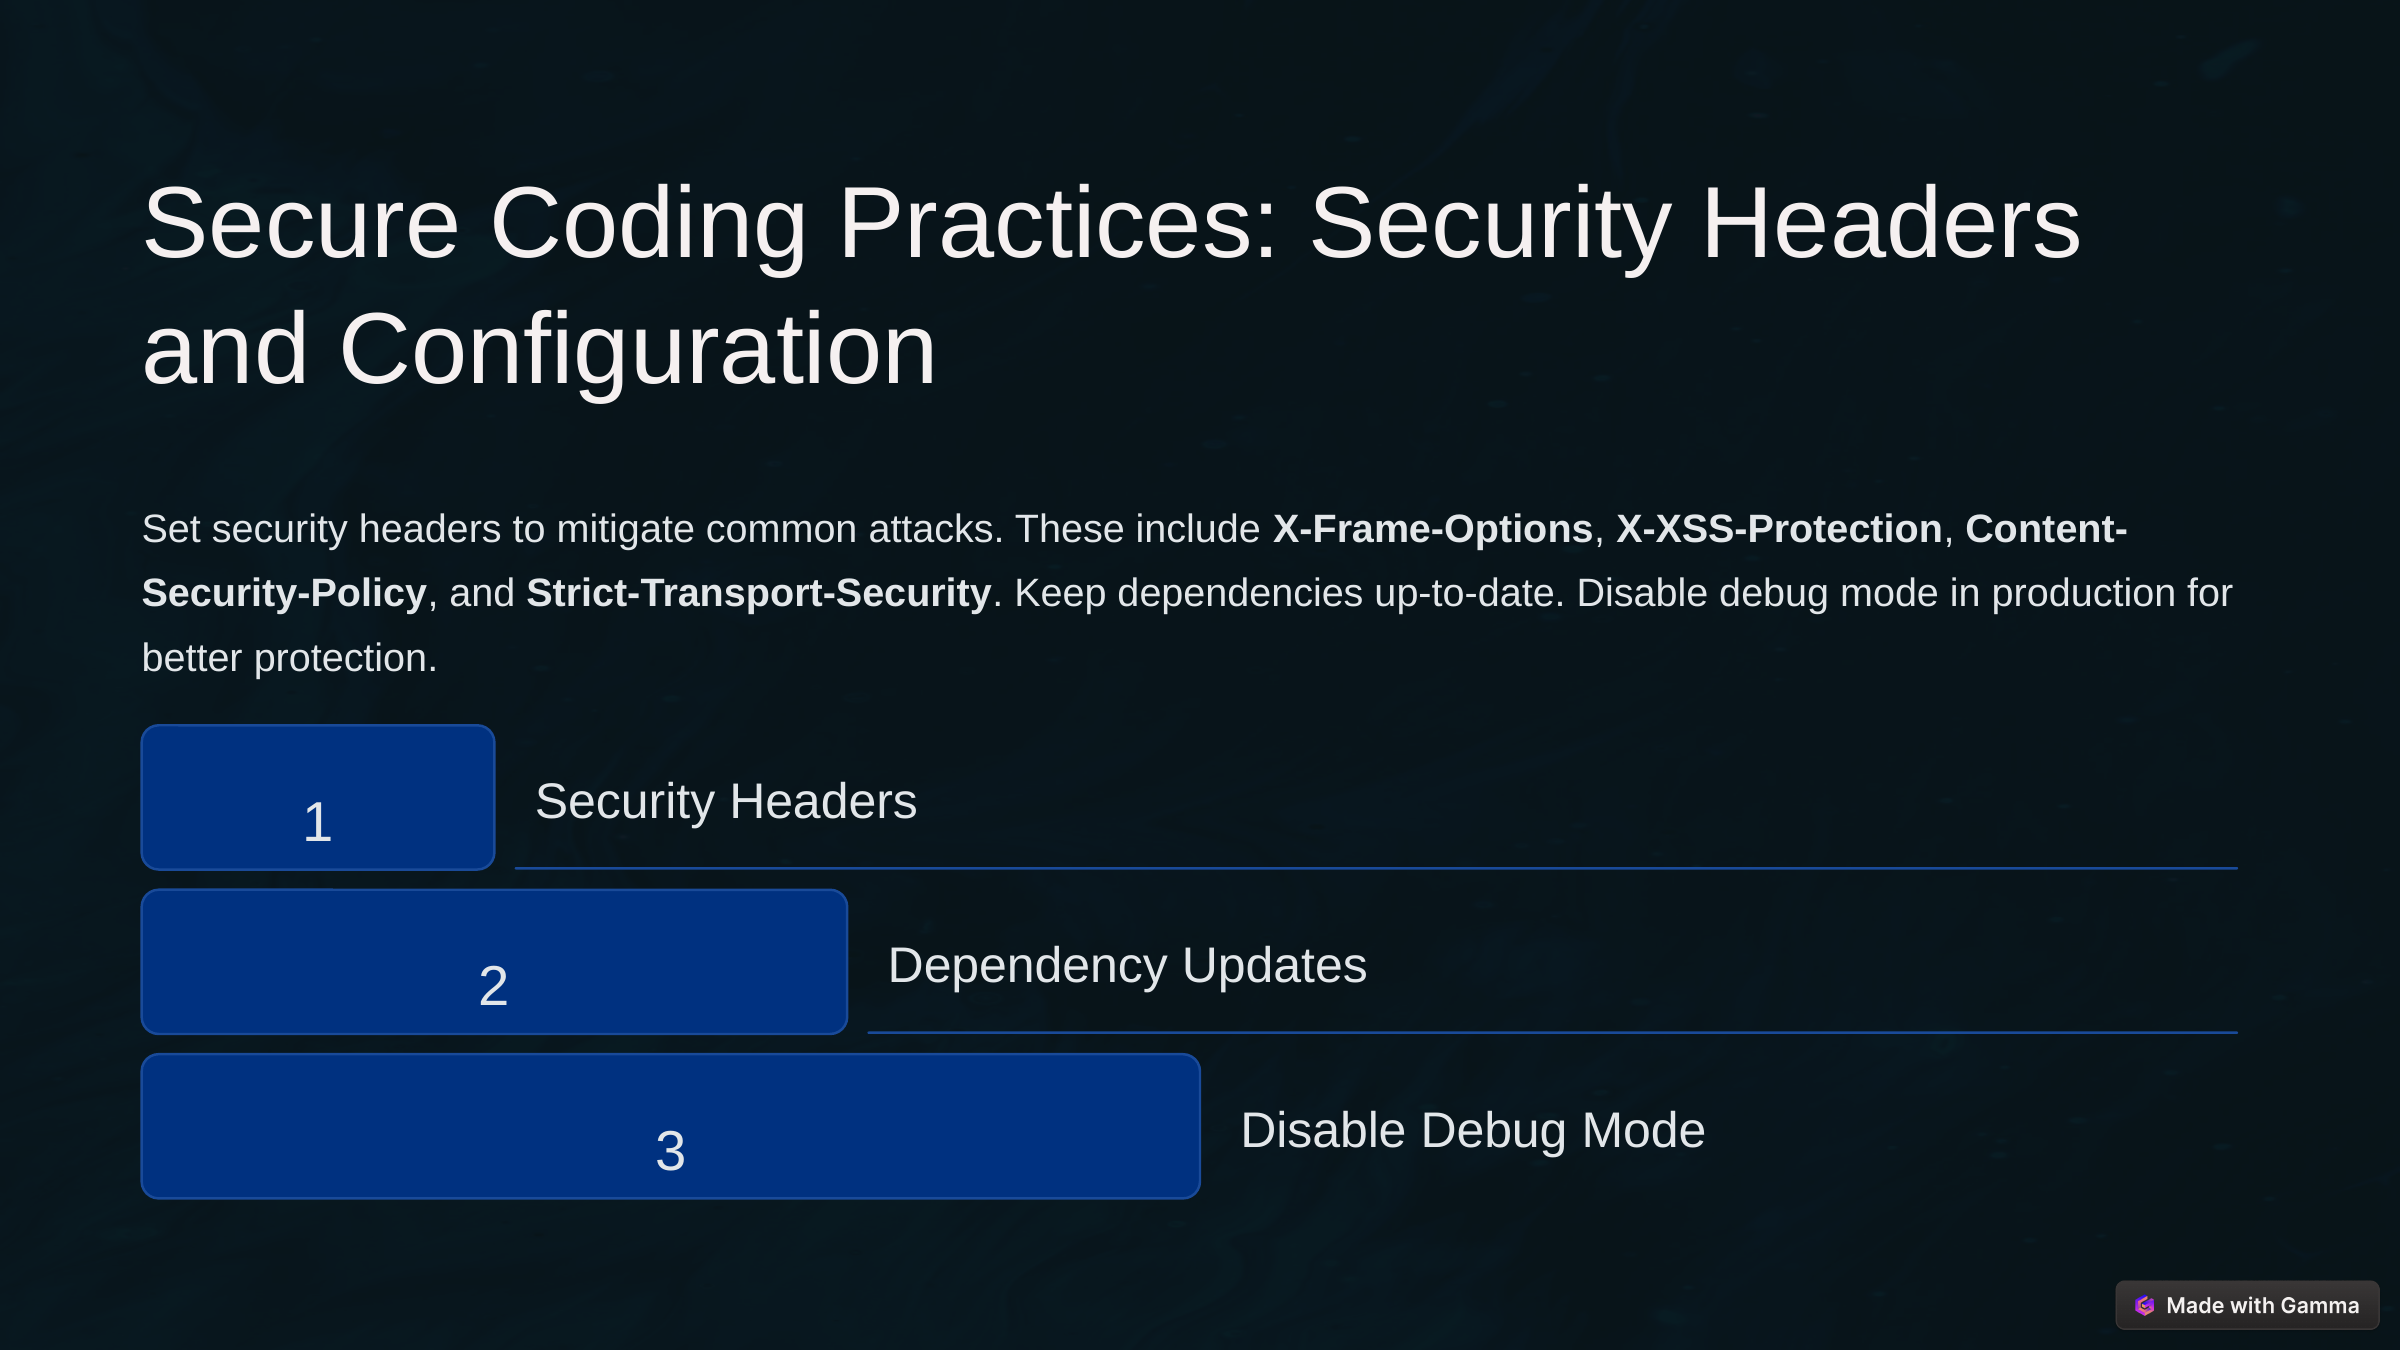

Secure Coding Practices: Security Headers and Configuration
Set security headers to mitigate common attacks. These include X-Frame-Options, X-XSS-Protection, Content-Security-Policy, and Strict-Transport-Security. Keep dependencies up-to-date. Disable debug mode in production for better protection.

1
Security Headers

2
Dependency Updates

3
Disable Debug Mode